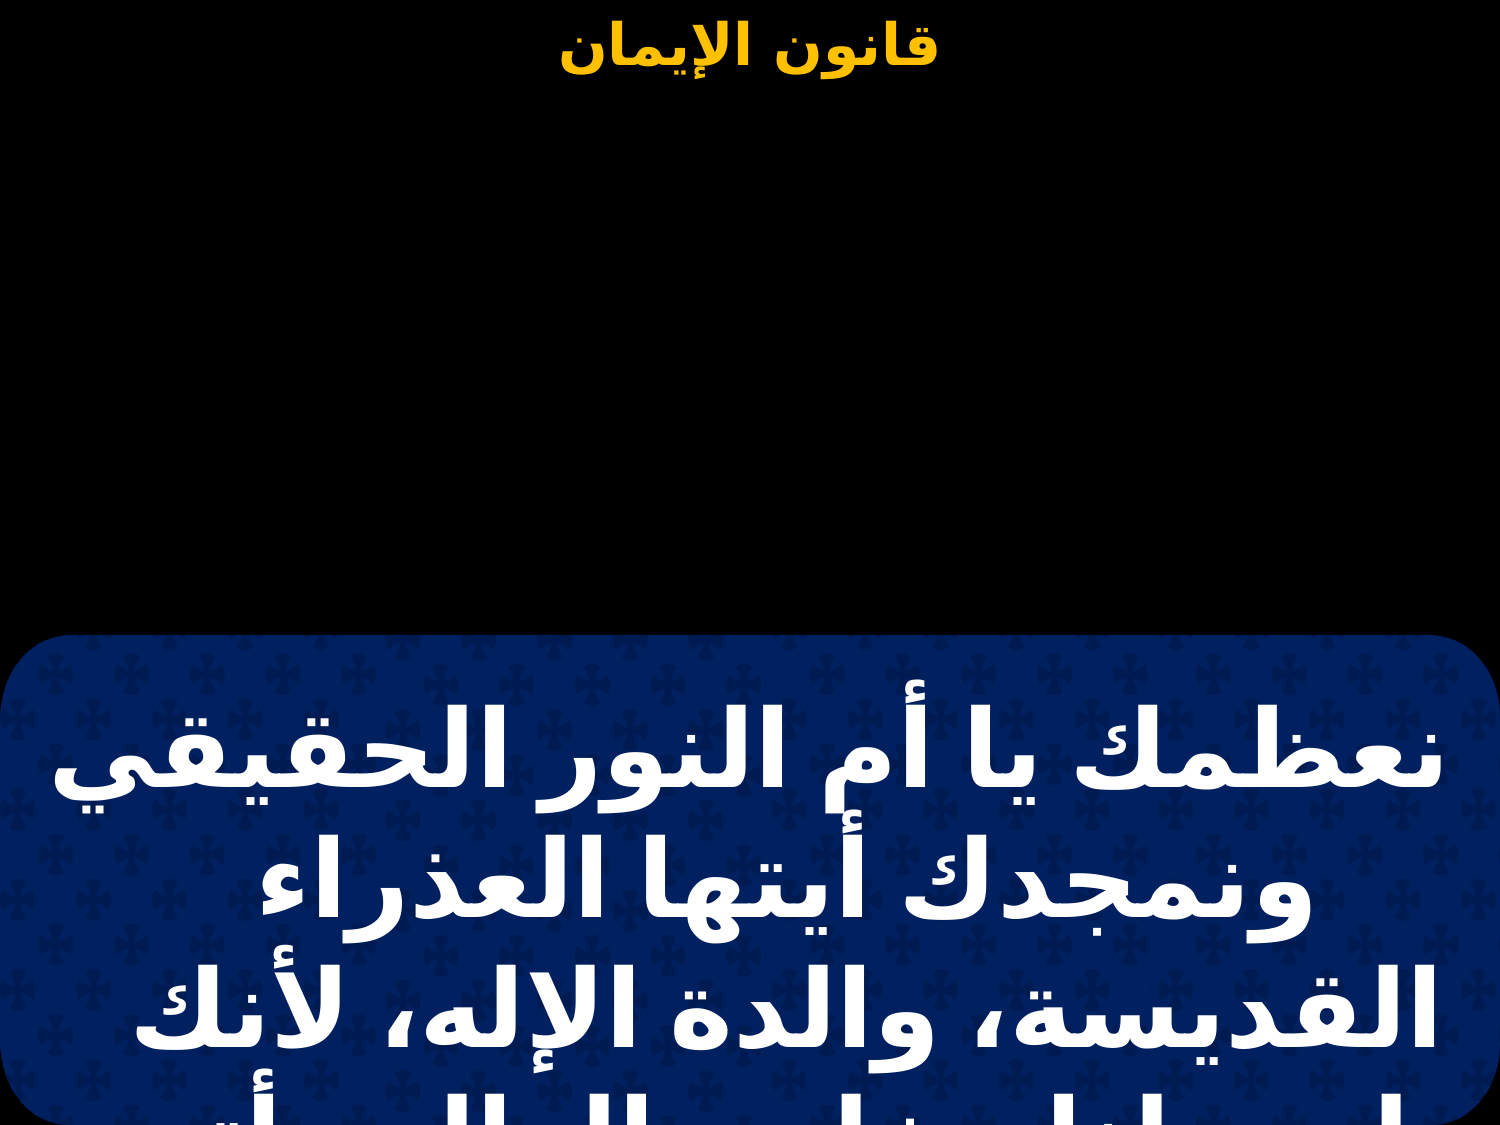

نعظمك يا أم النور الحقيقي ونمجدك أيتها العذراء القديسة، والدة الإله، لأنك ولدت لنا مخلص العالم، أتى وخلص نفوسنا.